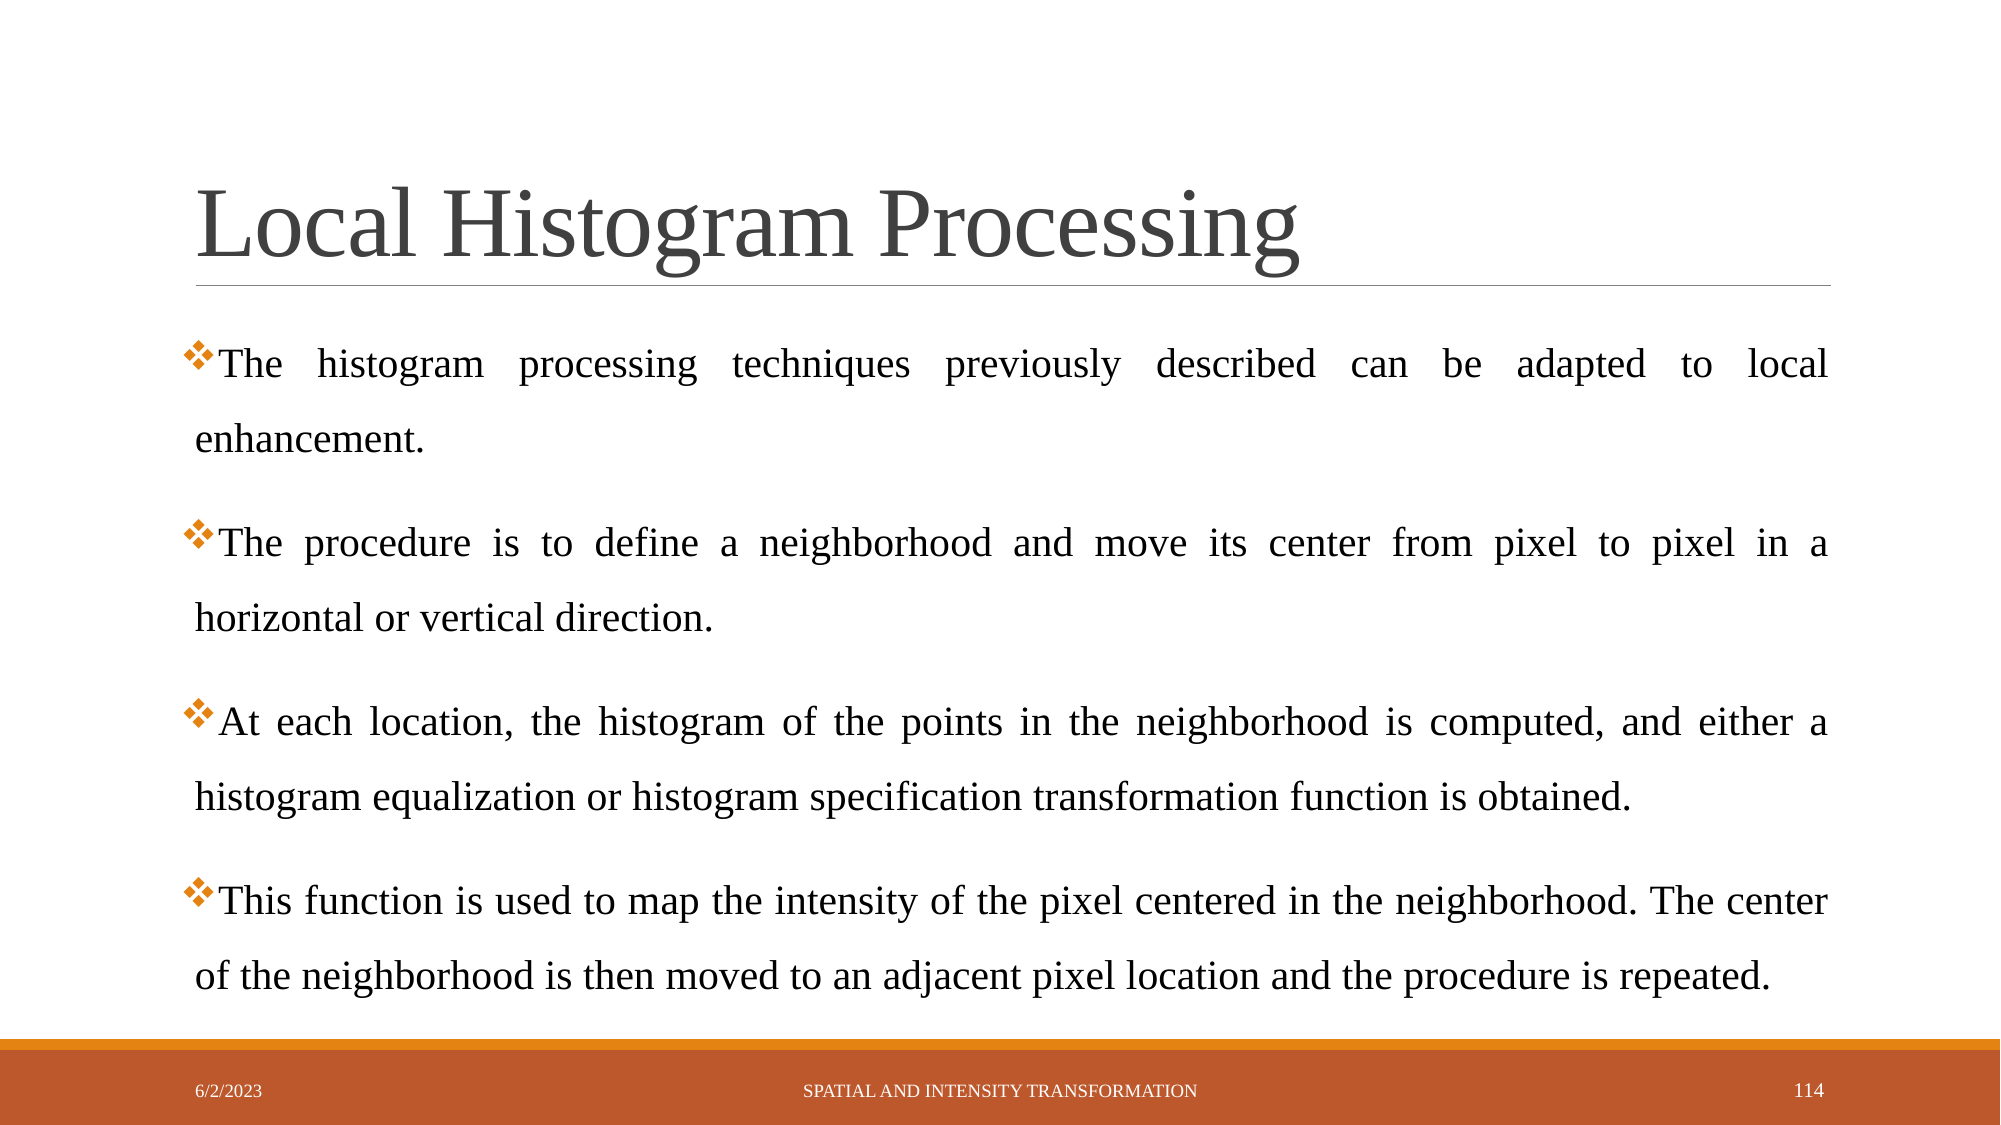

# Local Histogram Processing
The histogram processing techniques previously described can be adapted to local enhancement.
The procedure is to define a neighborhood and move its center from pixel to pixel in a horizontal or vertical direction.
At each location, the histogram of the points in the neighborhood is computed, and either a histogram equalization or histogram specification transformation function is obtained.
This function is used to map the intensity of the pixel centered in the neighborhood. The center of the neighborhood is then moved to an adjacent pixel location and the procedure is repeated.
6/2/2023
Spatial and Intensity Transformation
114